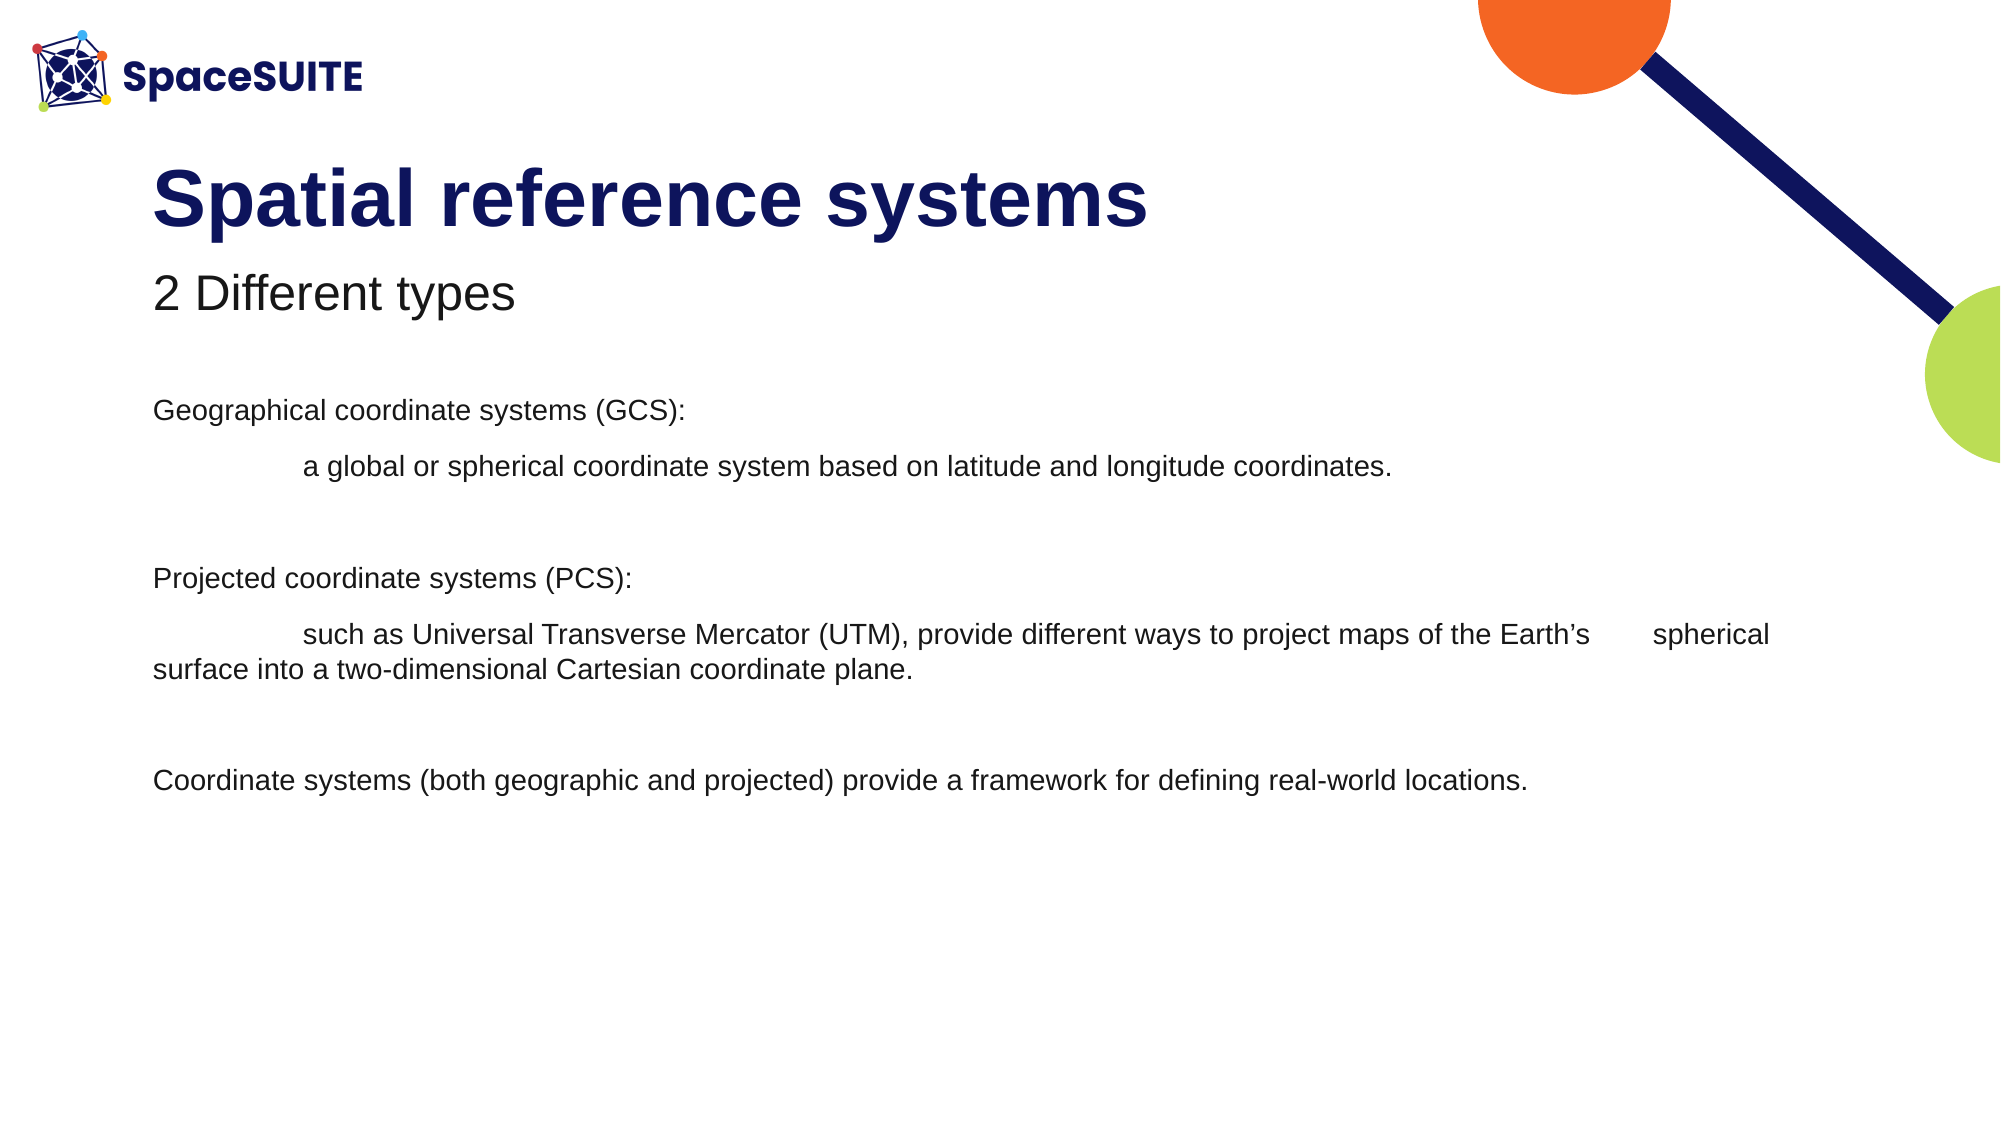

# Spatial reference systems
2 Different types
Geographical coordinate systems (GCS):
	a global or spherical coordinate system based on latitude and longitude coordinates.

Projected coordinate systems (PCS):
	such as Universal Transverse Mercator (UTM), provide different ways to project maps of the Earth’s 	spherical surface into a two-dimensional Cartesian coordinate plane.

Coordinate systems (both geographic and projected) provide a framework for defining real-world locations.